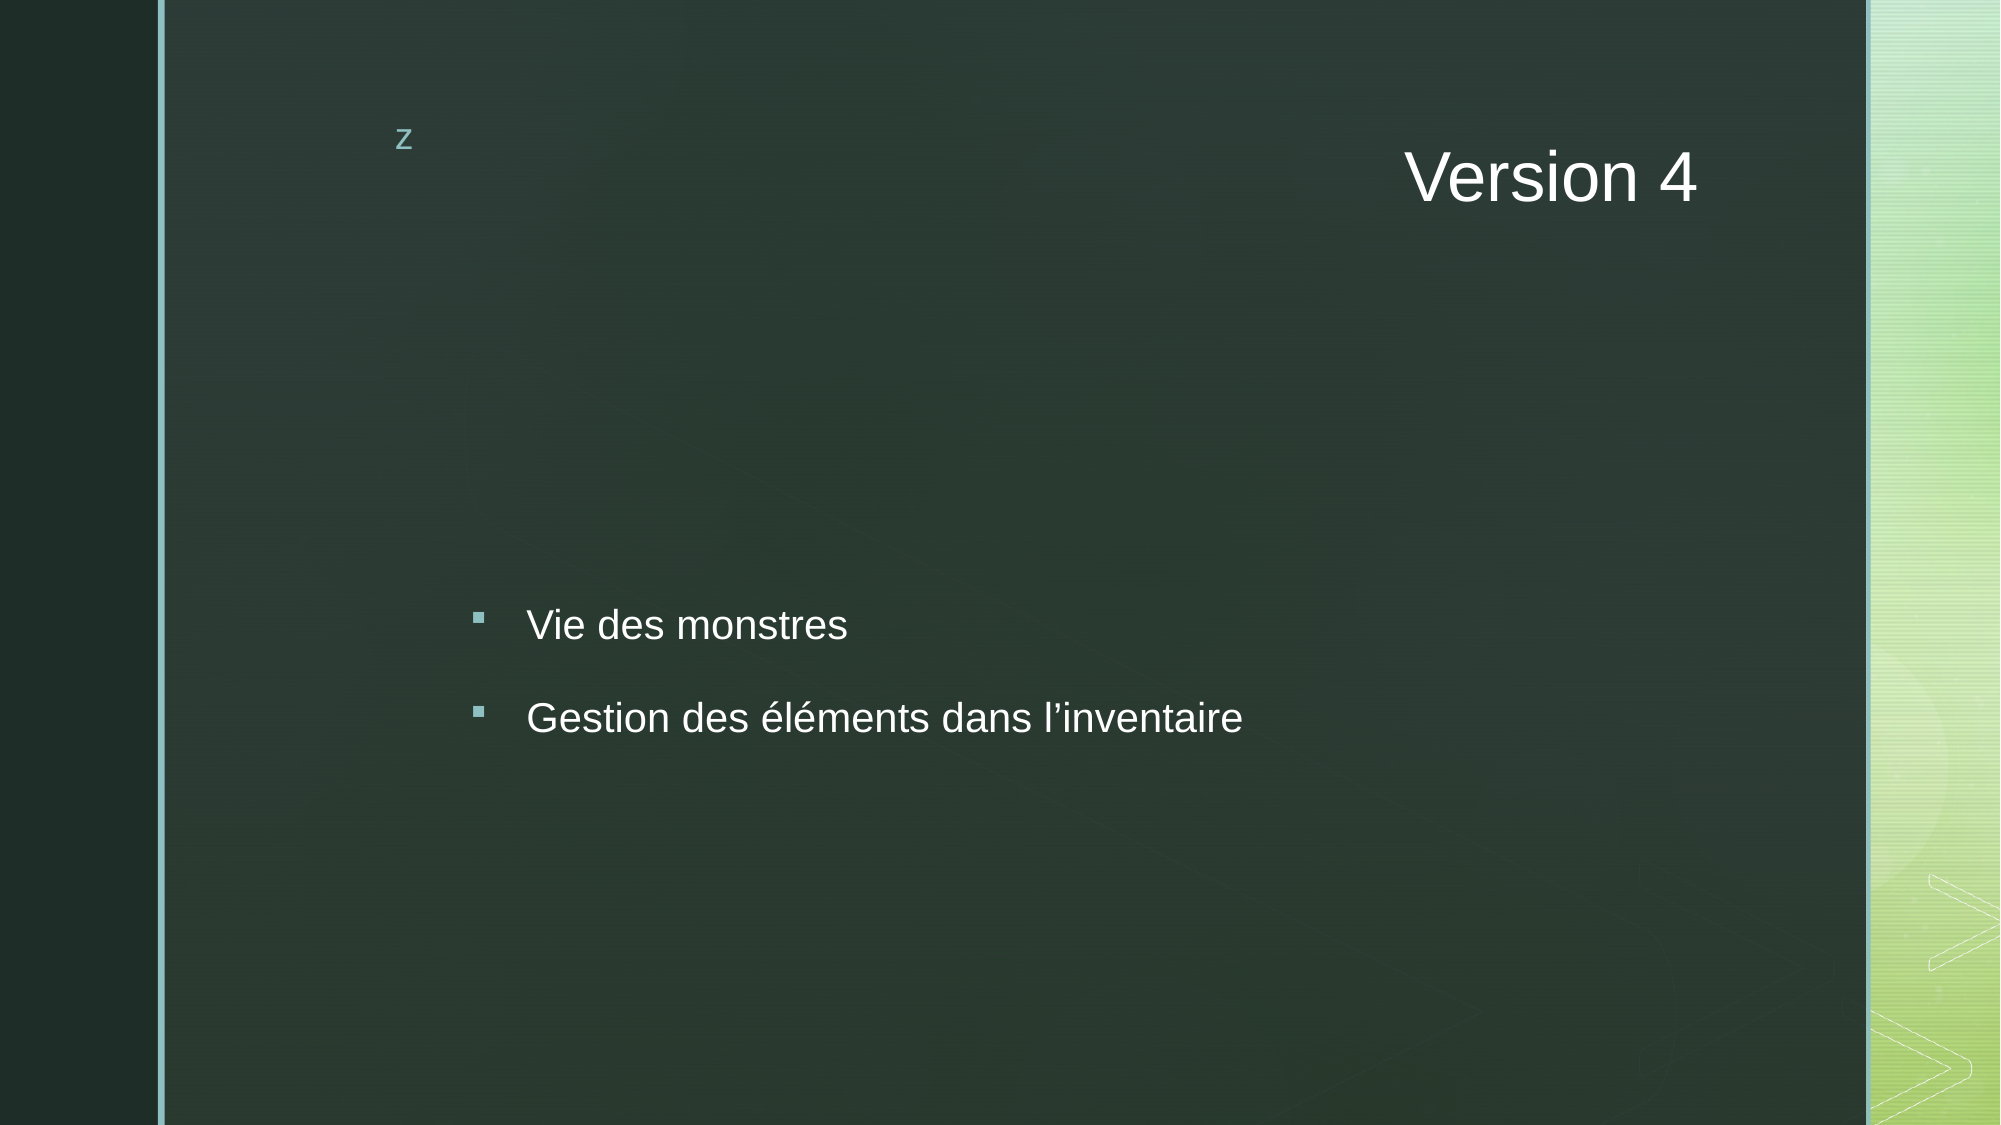

# Version 4
Vie des monstres
Gestion des éléments dans l’inventaire